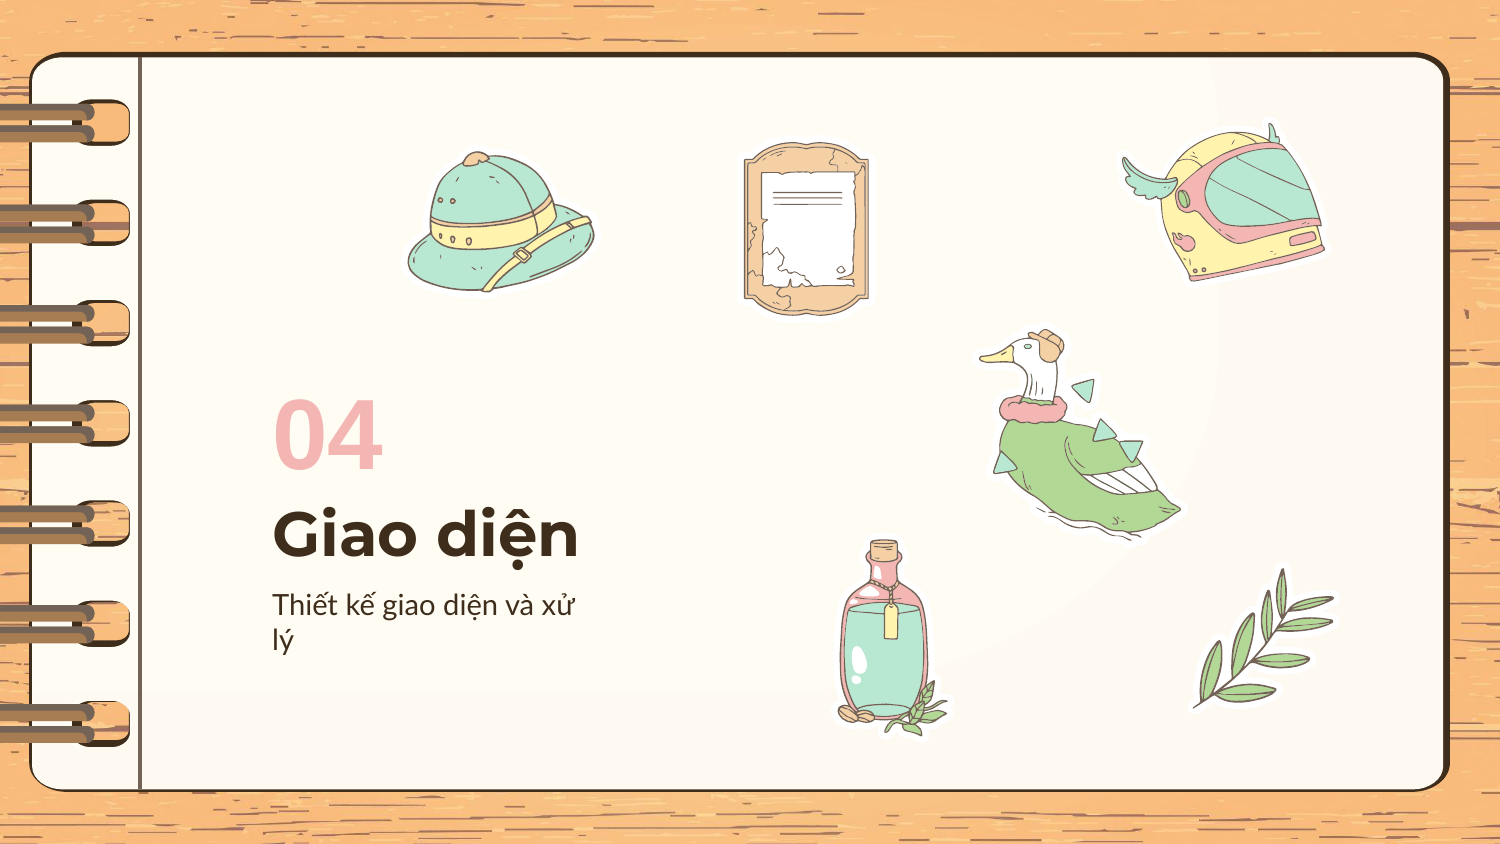

04
# Giao diện

Thiết kế giao diện và xử lý